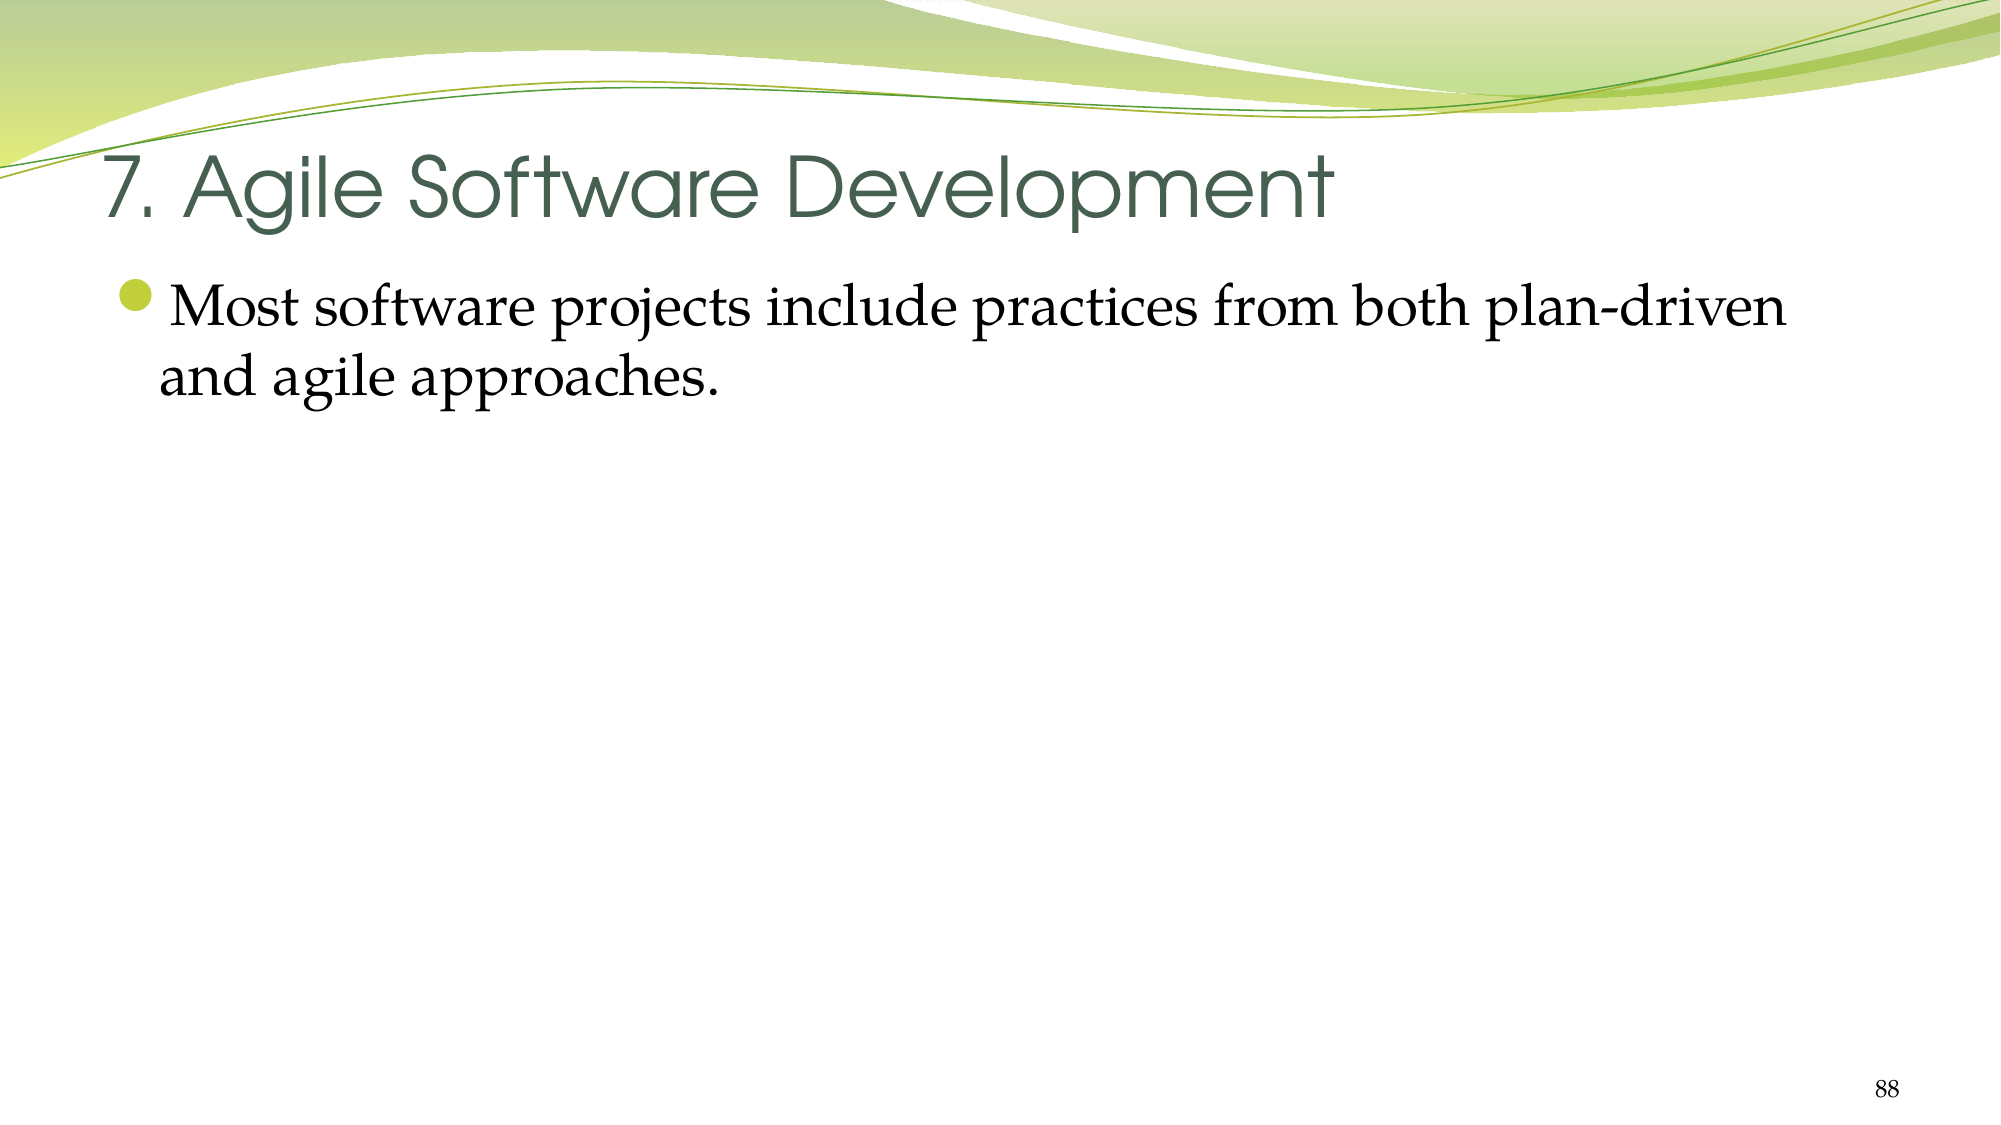

# 7. Agile Software Development
Most software projects include practices from both plan-driven and agile approaches.
88